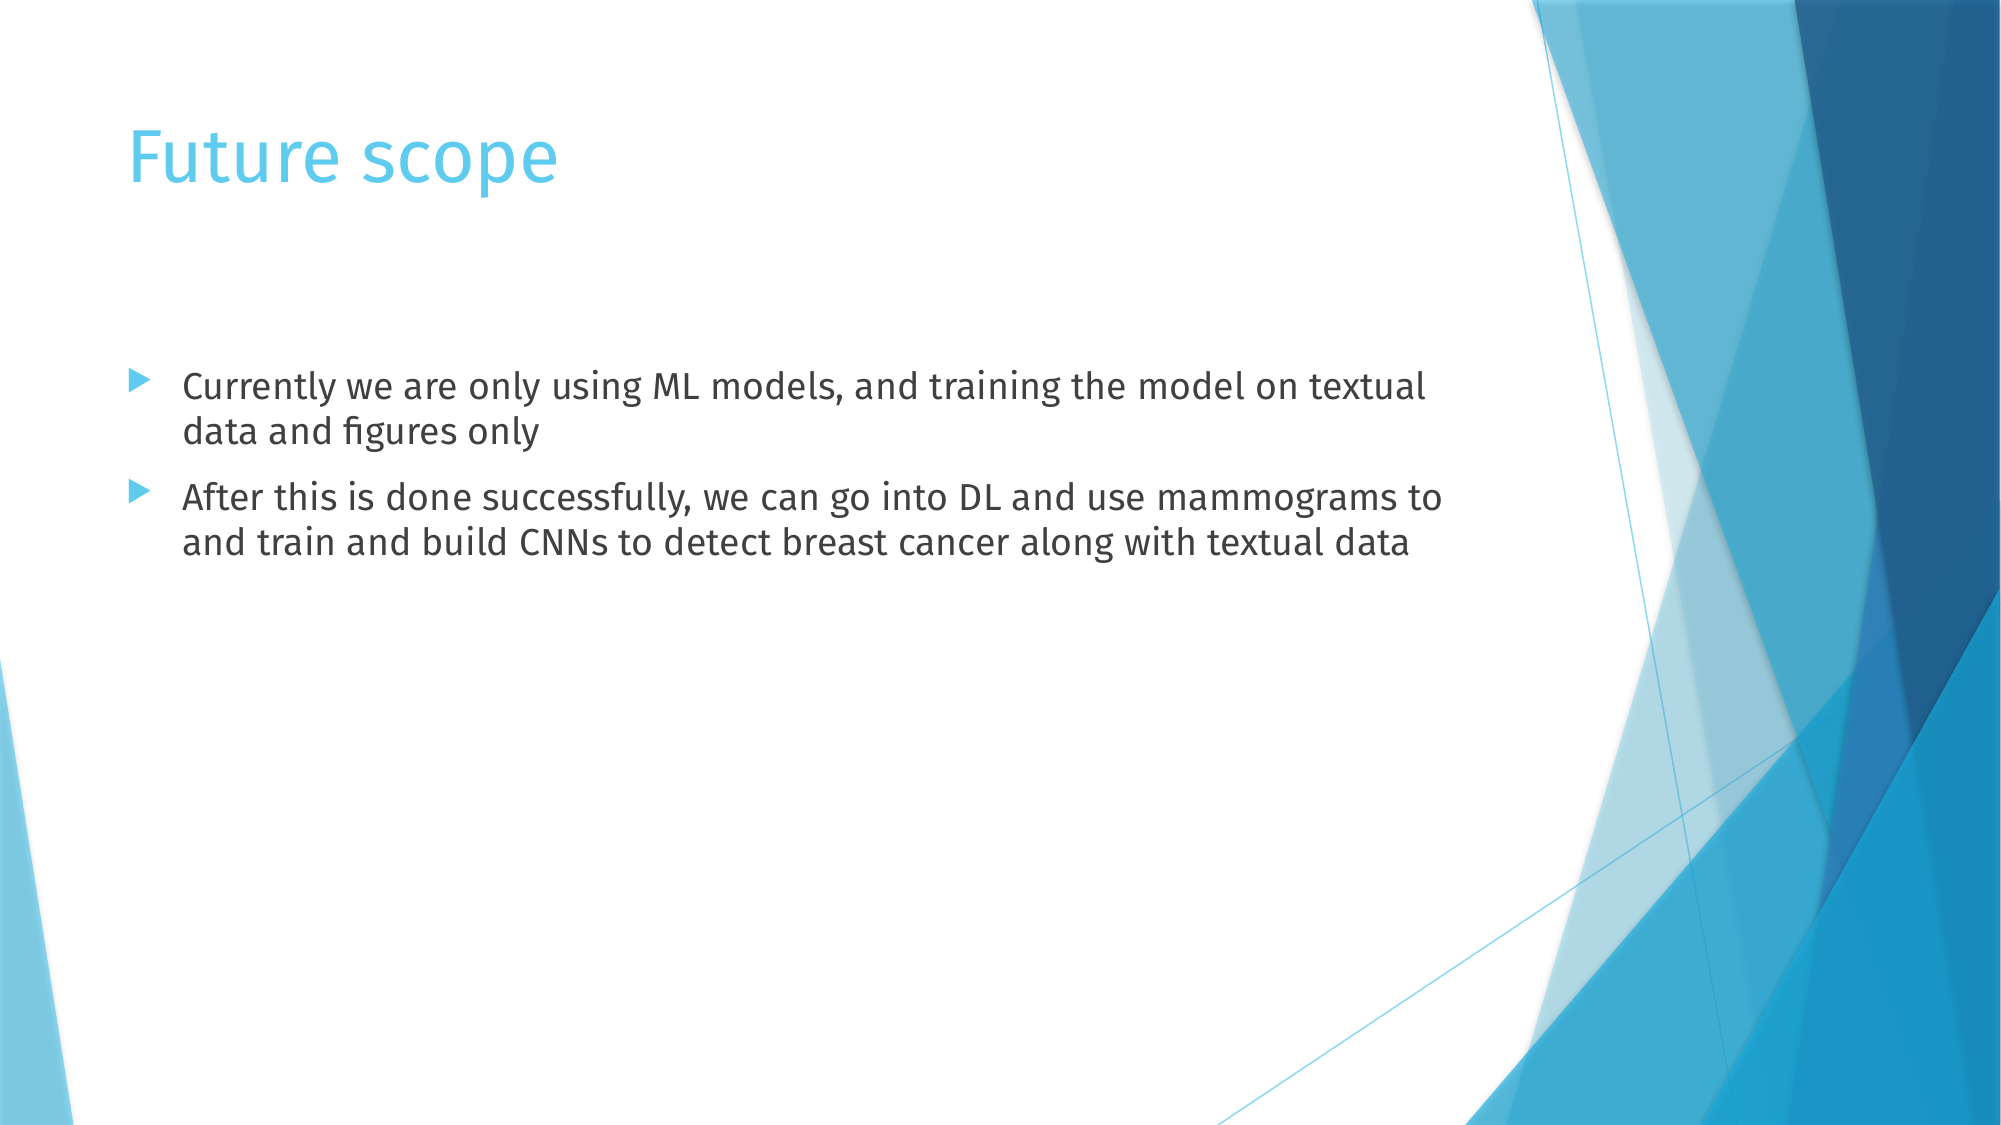

# Future scope
Currently we are only using ML models, and training the model on textual data and figures only
After this is done successfully, we can go into DL and use mammograms to and train and build CNNs to detect breast cancer along with textual data